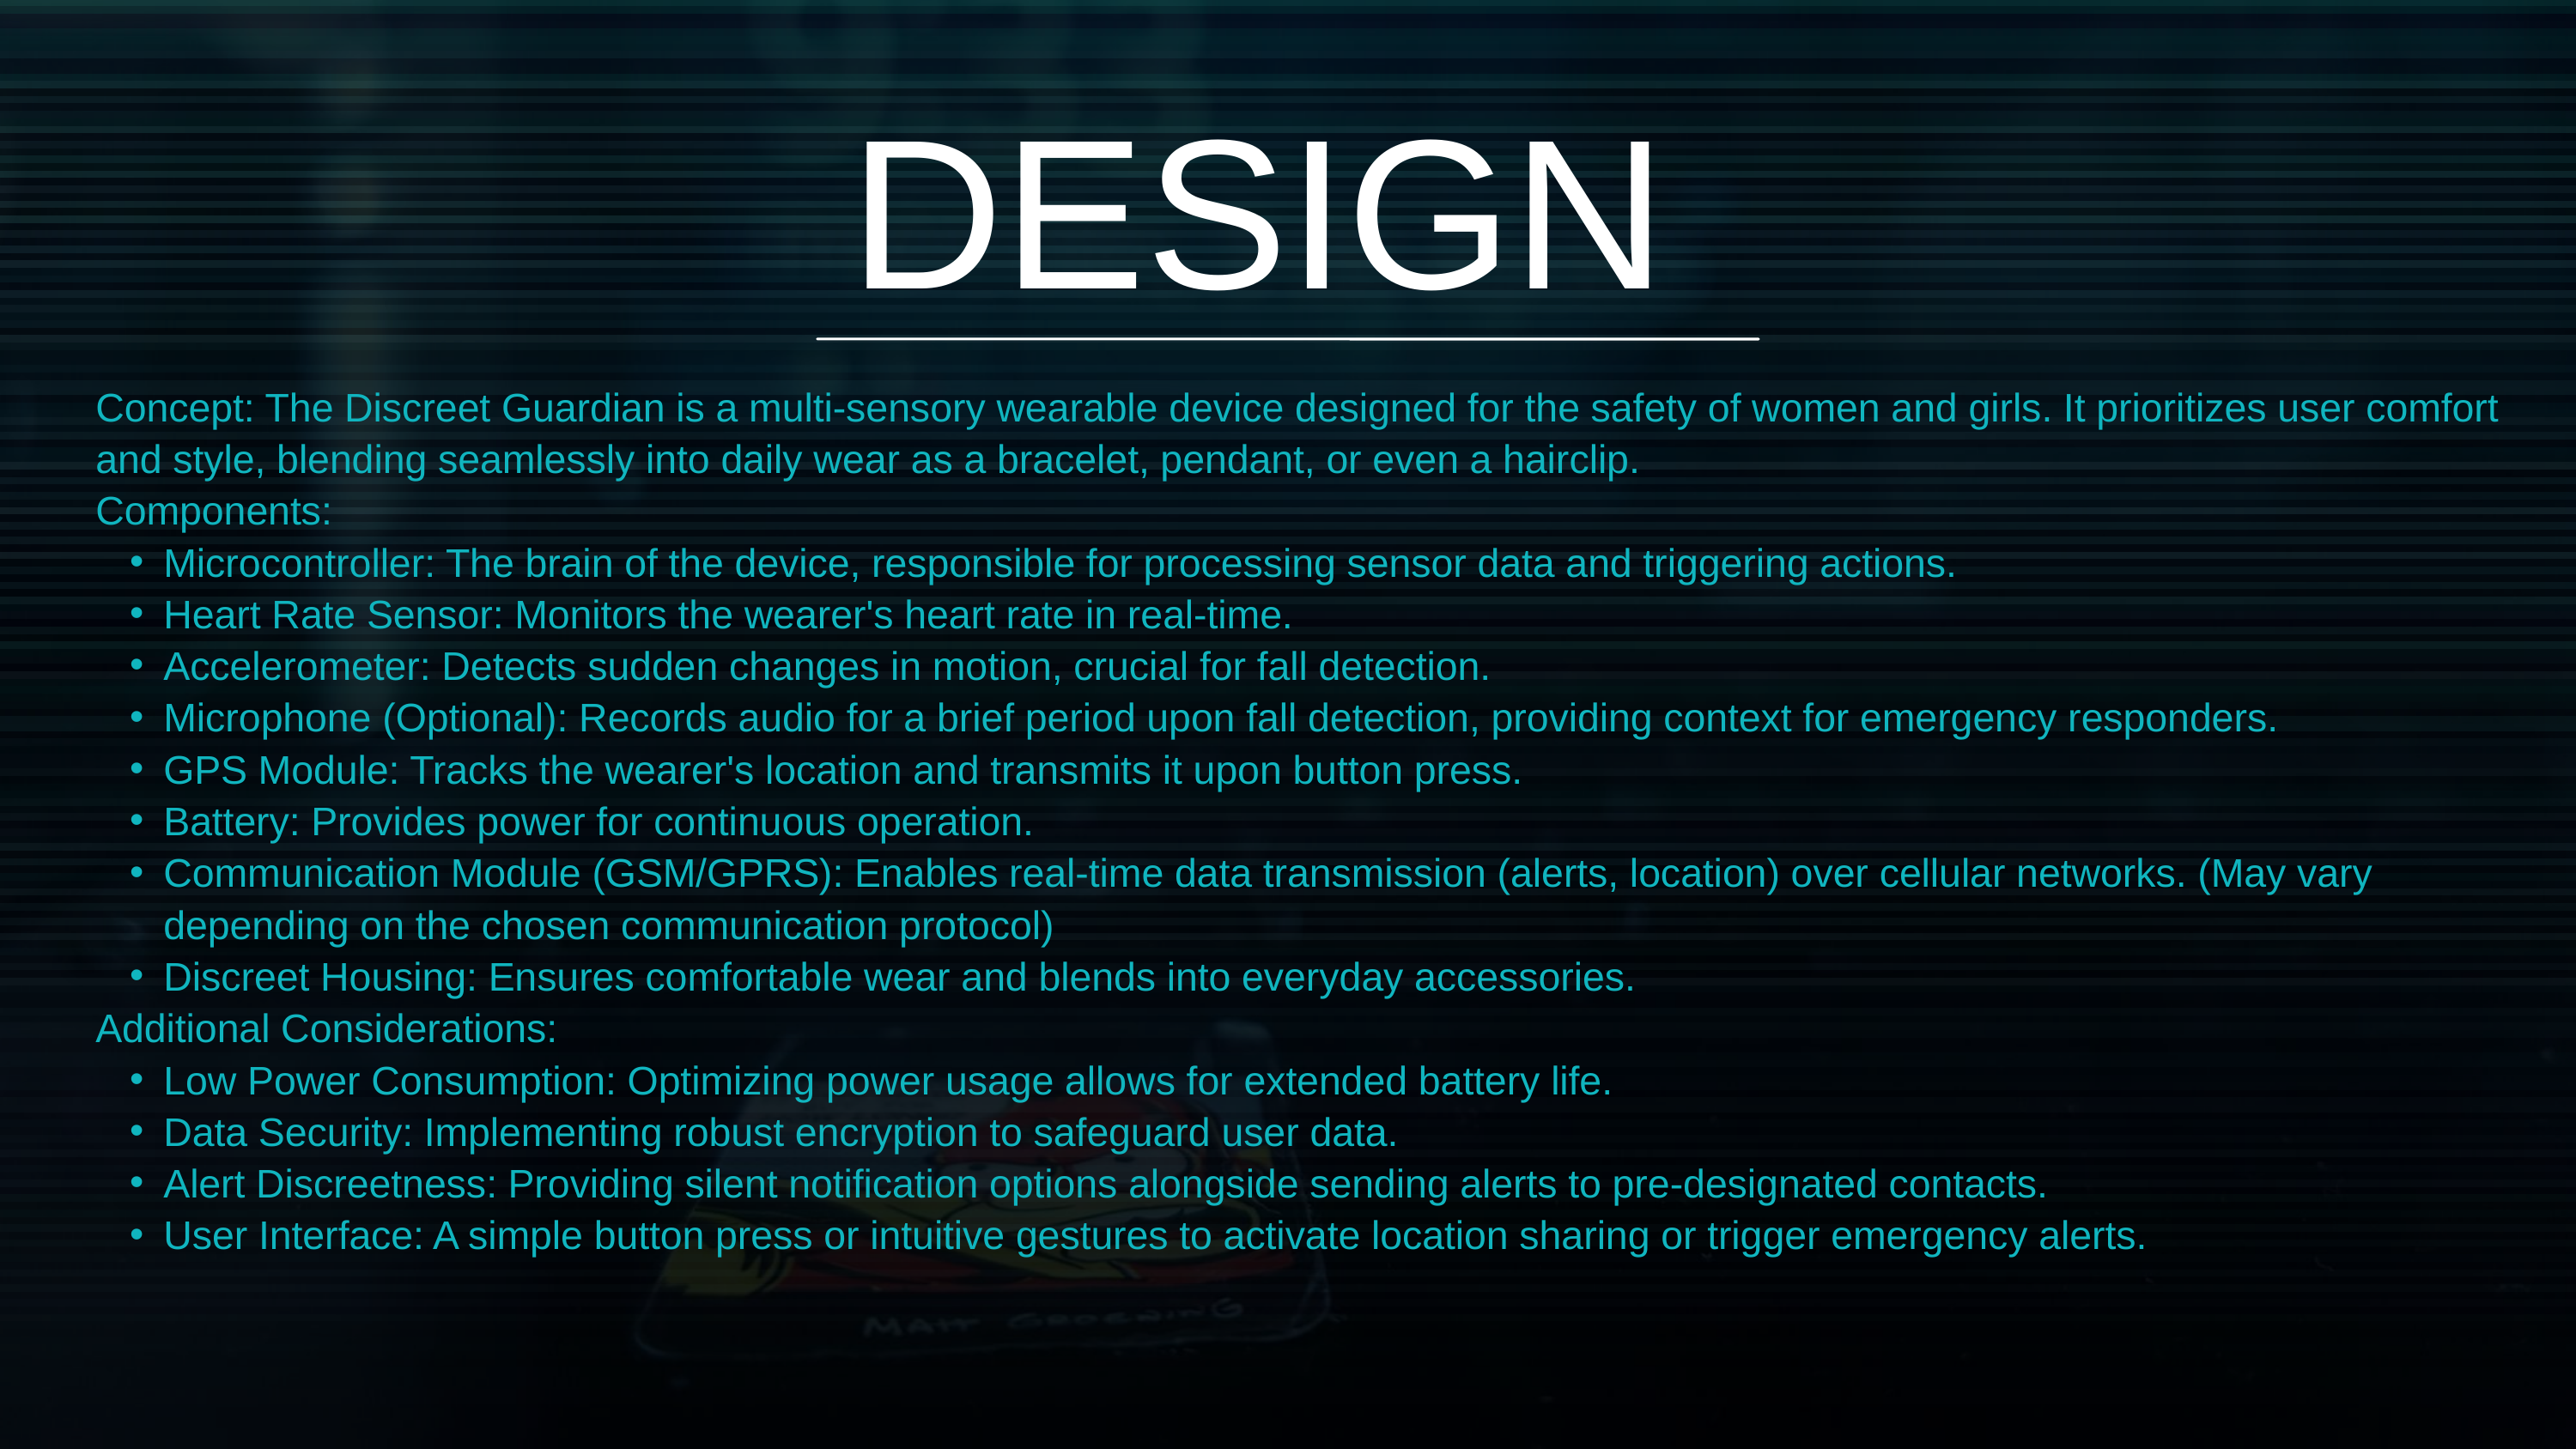

DESIGN

Concept: The Discreet Guardian is a multi-sensory wearable device designed for the safety of women and girls. It prioritizes user comfort and style, blending seamlessly into daily wear as a bracelet, pendant, or even a hairclip.
Components:
Microcontroller: The brain of the device, responsible for processing sensor data and triggering actions.
Heart Rate Sensor: Monitors the wearer's heart rate in real-time.
Accelerometer: Detects sudden changes in motion, crucial for fall detection.
Microphone (Optional): Records audio for a brief period upon fall detection, providing context for emergency responders.
GPS Module: Tracks the wearer's location and transmits it upon button press.
Battery: Provides power for continuous operation.
Communication Module (GSM/GPRS): Enables real-time data transmission (alerts, location) over cellular networks. (May vary depending on the chosen communication protocol)
Discreet Housing: Ensures comfortable wear and blends into everyday accessories.
Additional Considerations:
Low Power Consumption: Optimizing power usage allows for extended battery life.
Data Security: Implementing robust encryption to safeguard user data.
Alert Discreetness: Providing silent notification options alongside sending alerts to pre-designated contacts.
User Interface: A simple button press or intuitive gestures to activate location sharing or trigger emergency alerts.